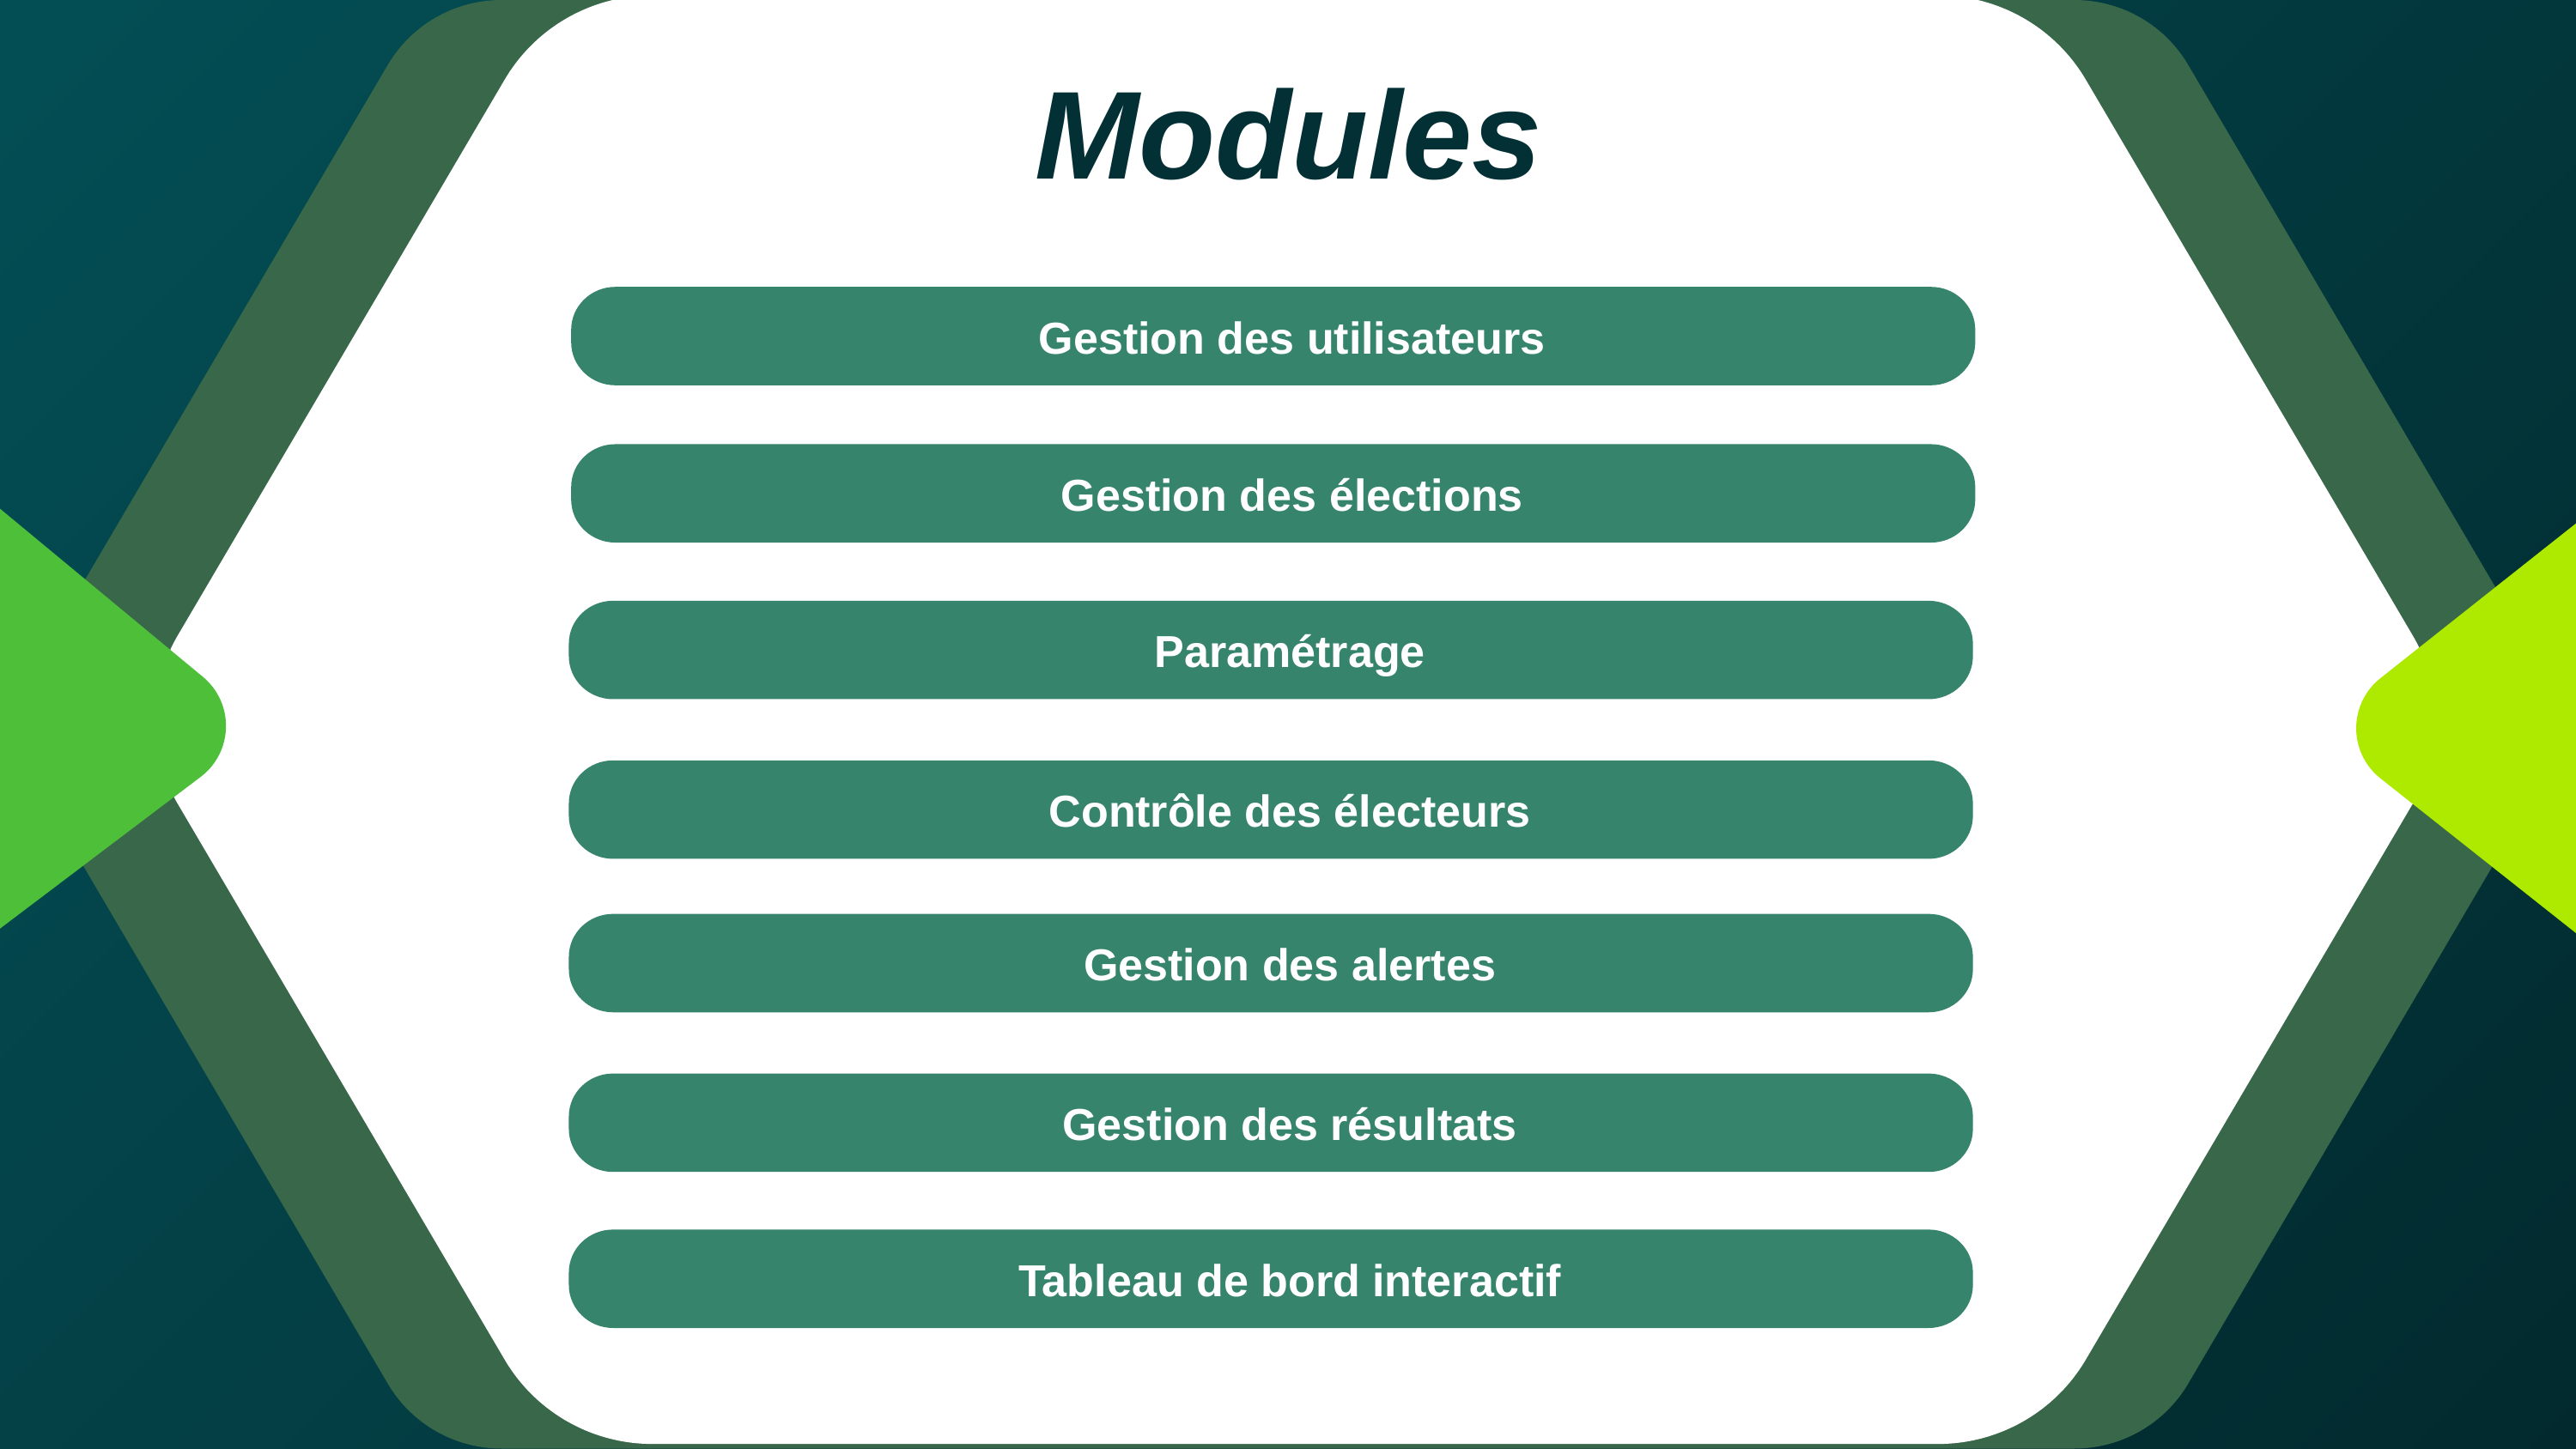

Modules

Gestion des utilisateurs

Gestion des élections

Paramétrage

Contrôle des électeurs

Gestion des alertes

Gestion des résultats

Tableau de bord interactif